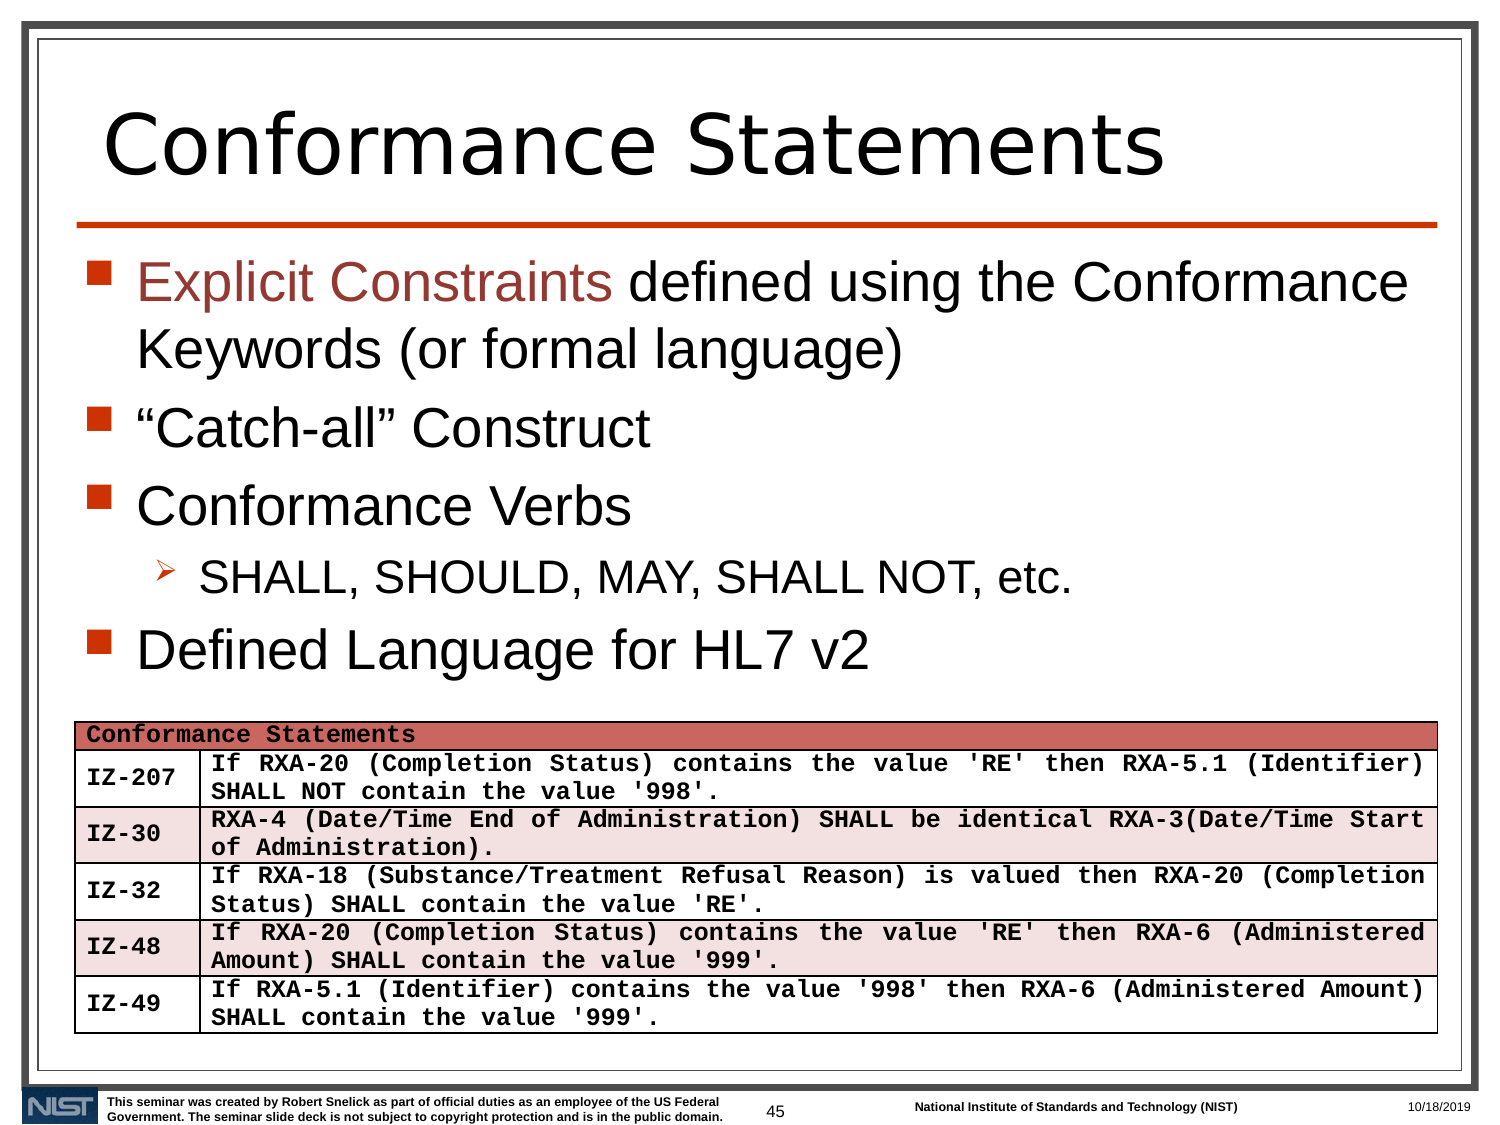

# Conformance Statements
Explicit Constraints defined using the Conformance Keywords (or formal language)
“Catch-all” Construct
Conformance Verbs
SHALL, SHOULD, MAY, SHALL NOT, etc.
Defined Language for HL7 v2

| Conformance Statements |  |
| --- | --- |
| IZ-207 | If RXA-20 (Completion Status) contains the value 'RE' then RXA-5.1 (Identifier) SHALL NOT contain the value '998'. |
| IZ-30 | RXA-4 (Date/Time End of Administration) SHALL be identical RXA-3(Date/Time Start of Administration). |
| IZ-32 | If RXA-18 (Substance/Treatment Refusal Reason) is valued then RXA-20 (Completion Status) SHALL contain the value 'RE'. |
| IZ-48 | If RXA-20 (Completion Status) contains the value 'RE' then RXA-6 (Administered Amount) SHALL contain the value '999'. |
| IZ-49 | If RXA-5.1 (Identifier) contains the value '998' then RXA-6 (Administered Amount) SHALL contain the value '999'. |
45
10/18/2019